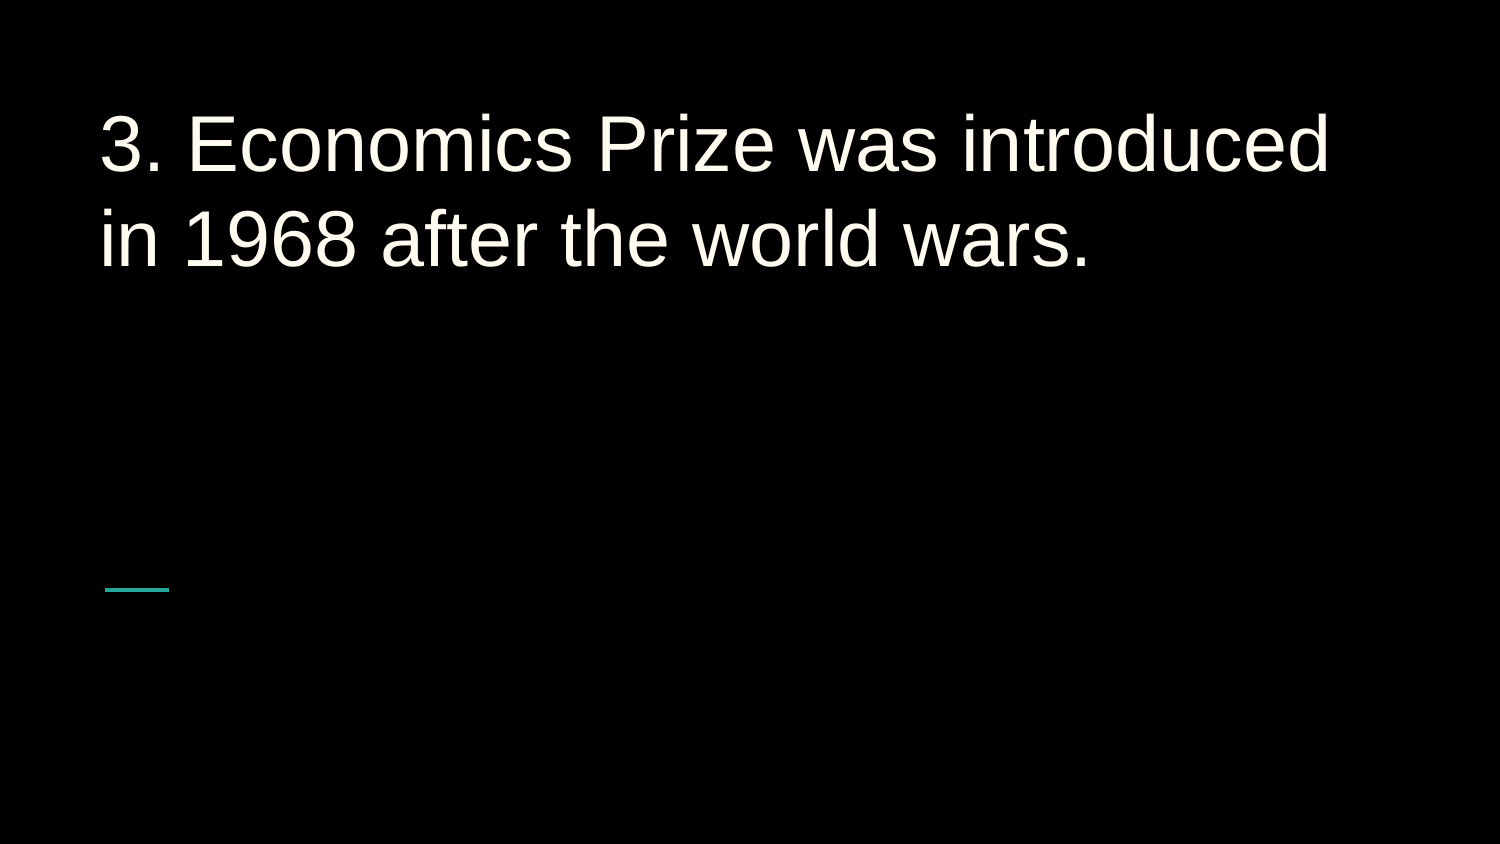

# 3. Economics Prize was introduced in 1968 after the world wars.